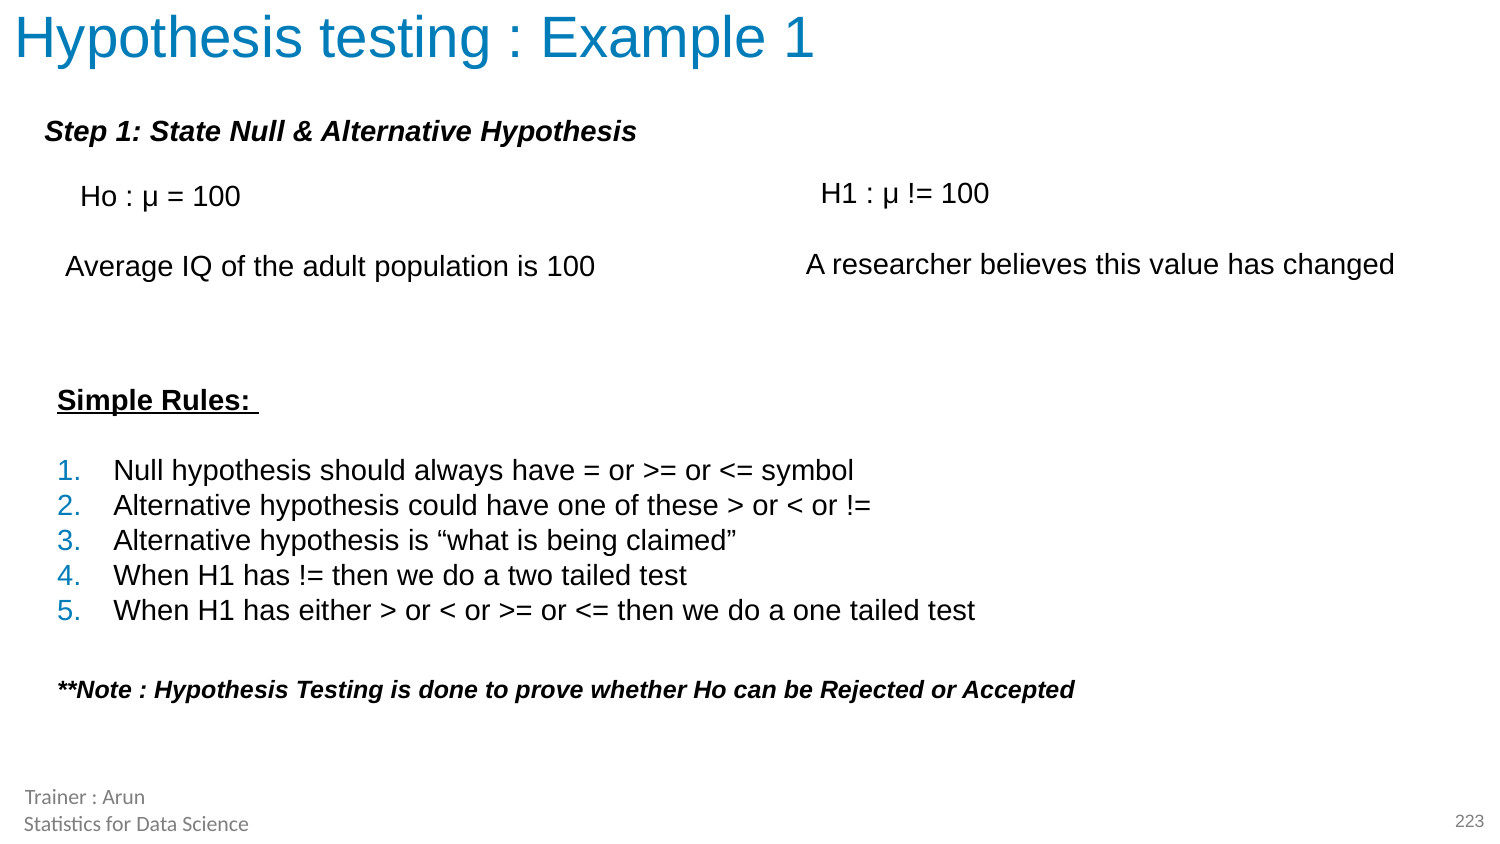

# Hypothesis testing : Example 1
Step 1: State Null & Alternative Hypothesis
H1 : μ != 100
Ho : μ = 100
A researcher believes this value has changed
Average IQ of the adult population is 100
Simple Rules:

Null hypothesis should always have = or >= or <= symbol
Alternative hypothesis could have one of these > or < or !=
Alternative hypothesis is “what is being claimed”
When H1 has != then we do a two tailed test
When H1 has either > or < or >= or <= then we do a one tailed test
**Note : Hypothesis Testing is done to prove whether Ho can be Rejected or Accepted